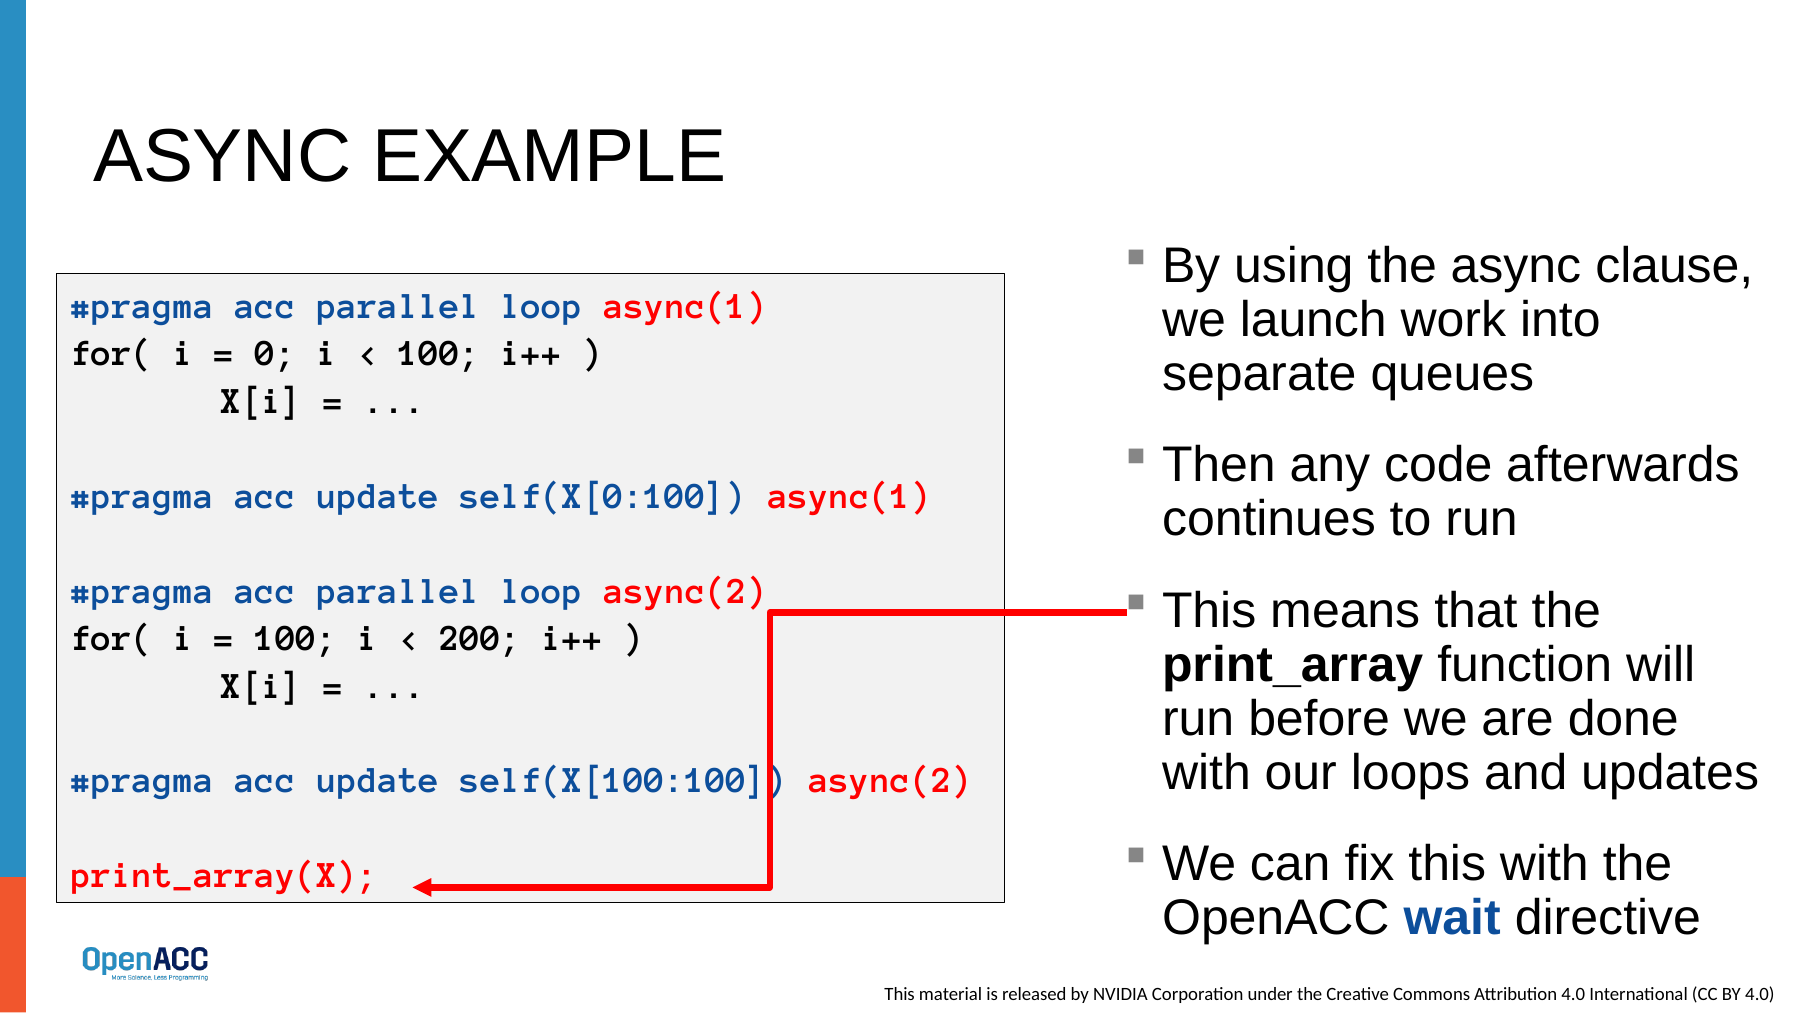

# Async example
By using the async clause, we launch work into separate queues
Then any code afterwards continues to run
This means that the print_array function will run before we are done with our loops and updates
We can fix this with the OpenACC wait directive

#pragma acc parallel loop async(1)
for( i = 0; i < 100; i++ )
	X[i] = ...

#pragma acc update self(X[0:100]) async(1)

#pragma acc parallel loop async(2)
for( i = 100; i < 200; i++ )
	X[i] = ...

#pragma acc update self(X[100:100]) async(2)

print_array(X);